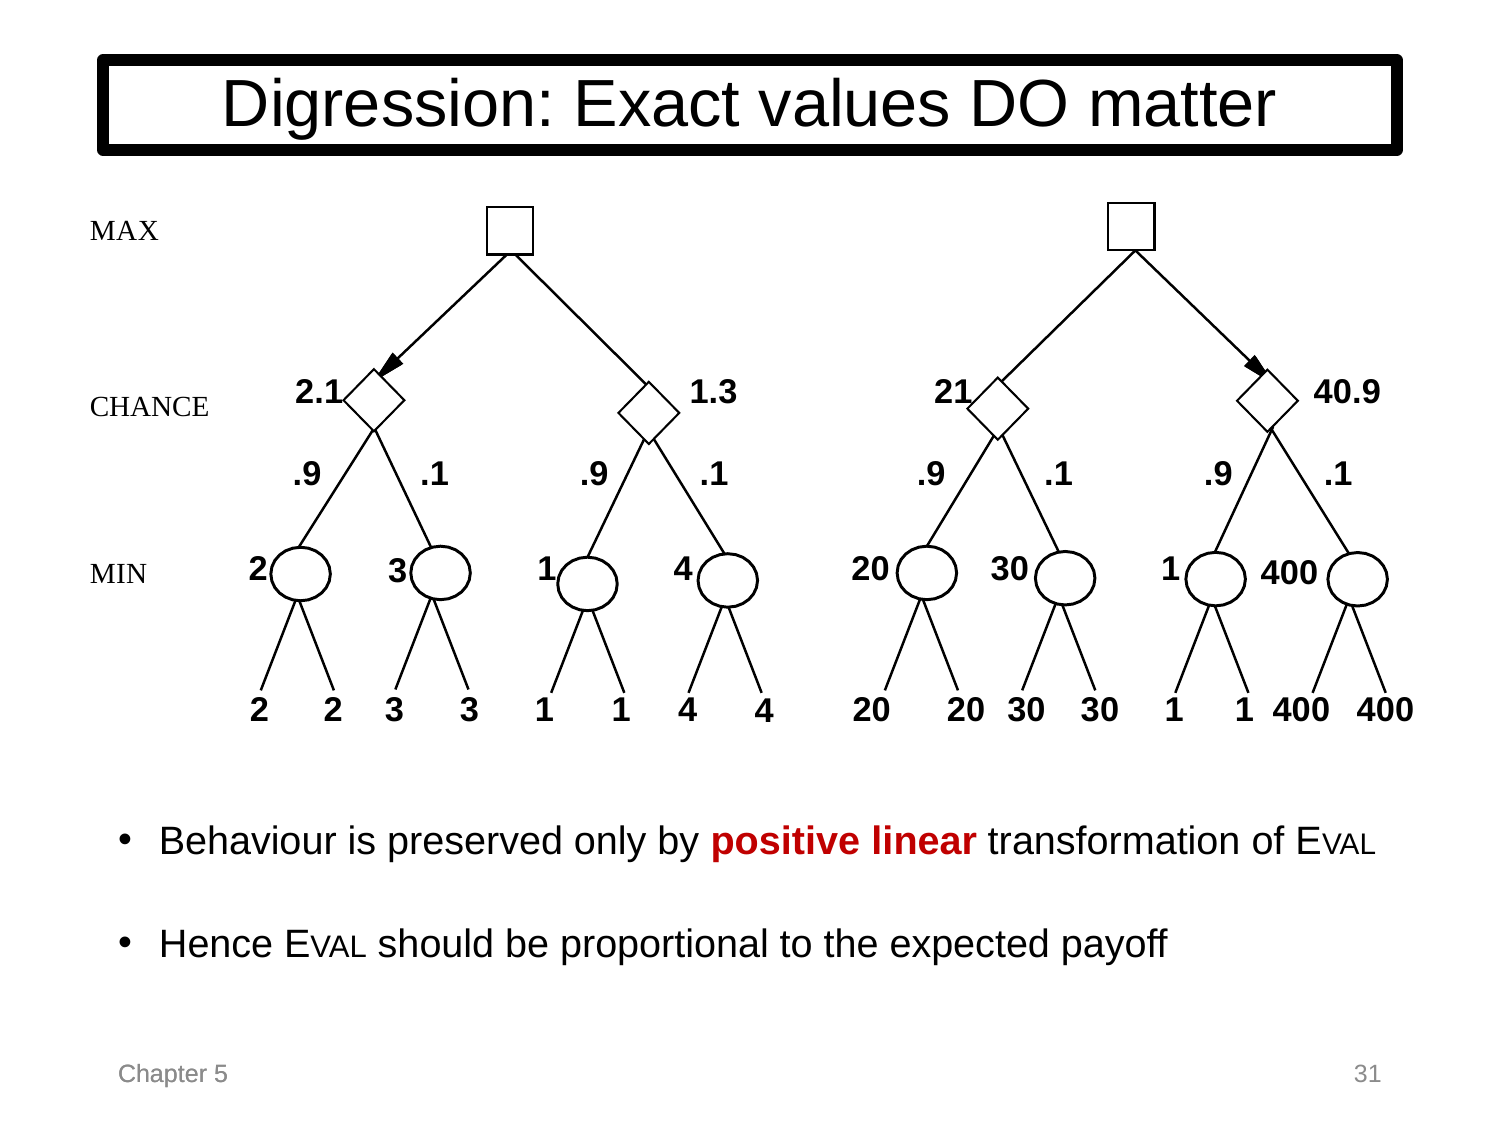

# Digression: Exact values DO matter

MAX

2.1
1.3
21
40.9

CHANCE

.9
.1
.9
.1
.9
.1
.9
.1
2
1
4
20
30
1
3

400

MIN

2
2
3
3
1
1
4
20
20
30
30
1
1
400
400
4
Behaviour is preserved only by positive linear transformation of EVAL

Hence EVAL should be proportional to the expected payoff
31